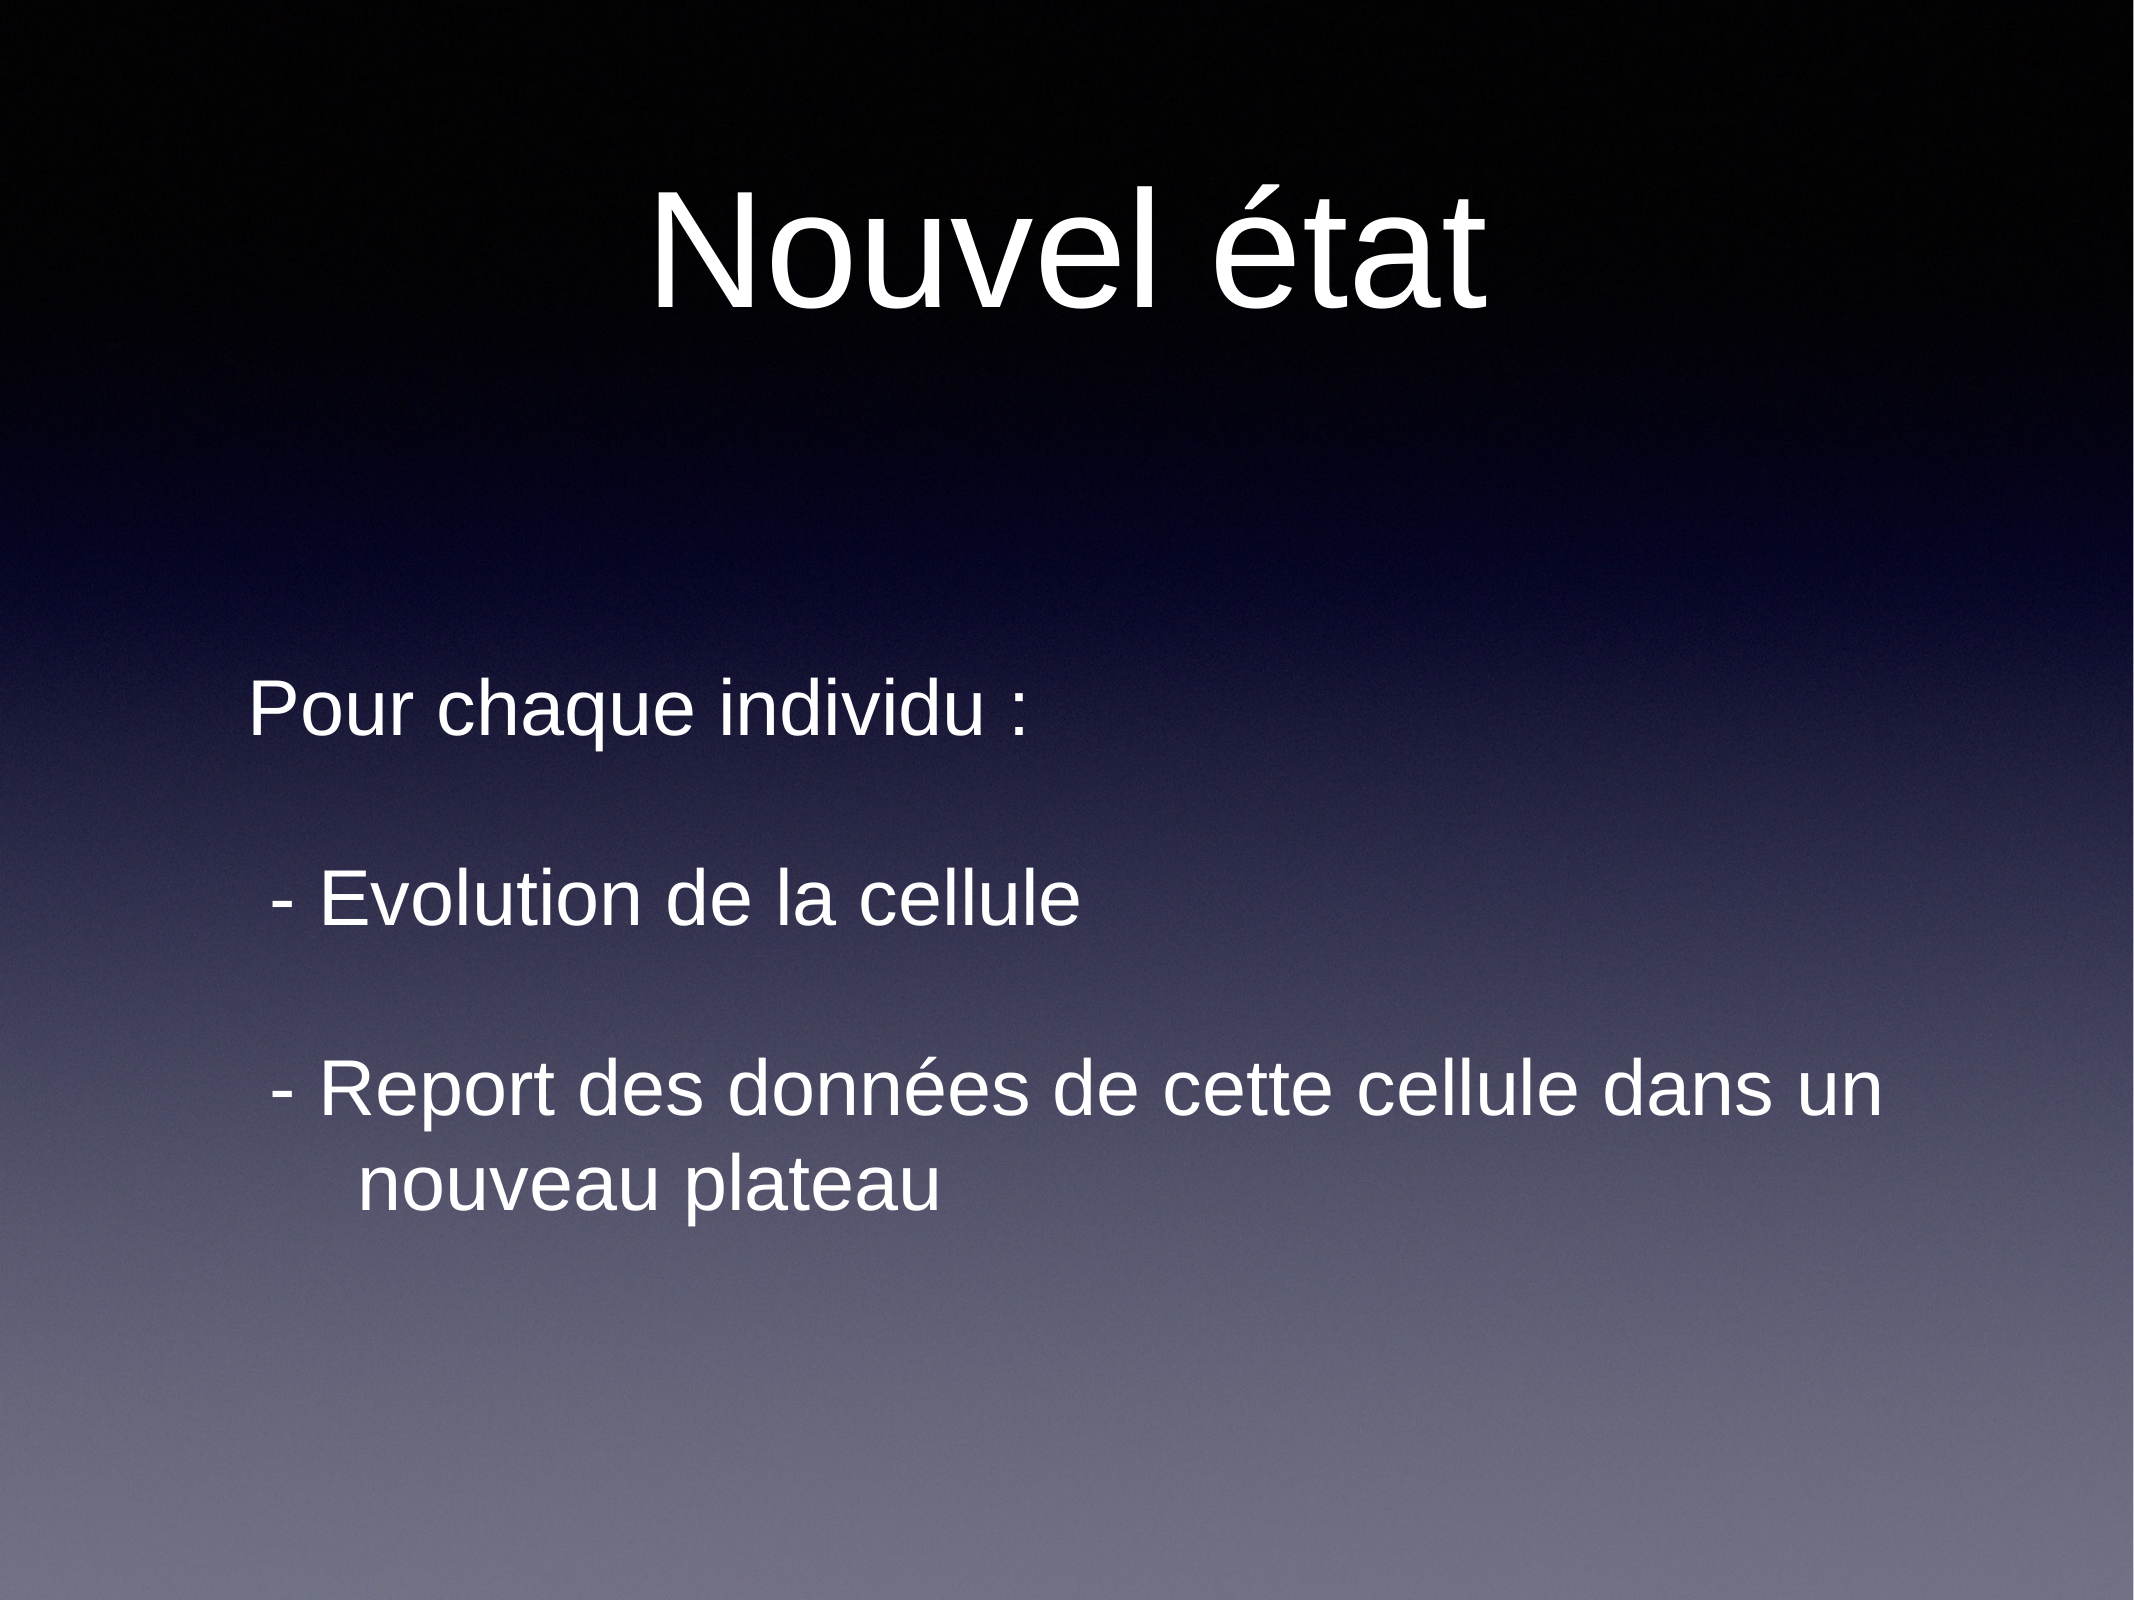

# Nouvel état
Pour chaque individu :

 - Evolution de la cellule

 - Report des données de cette cellule dans un
     nouveau plateau